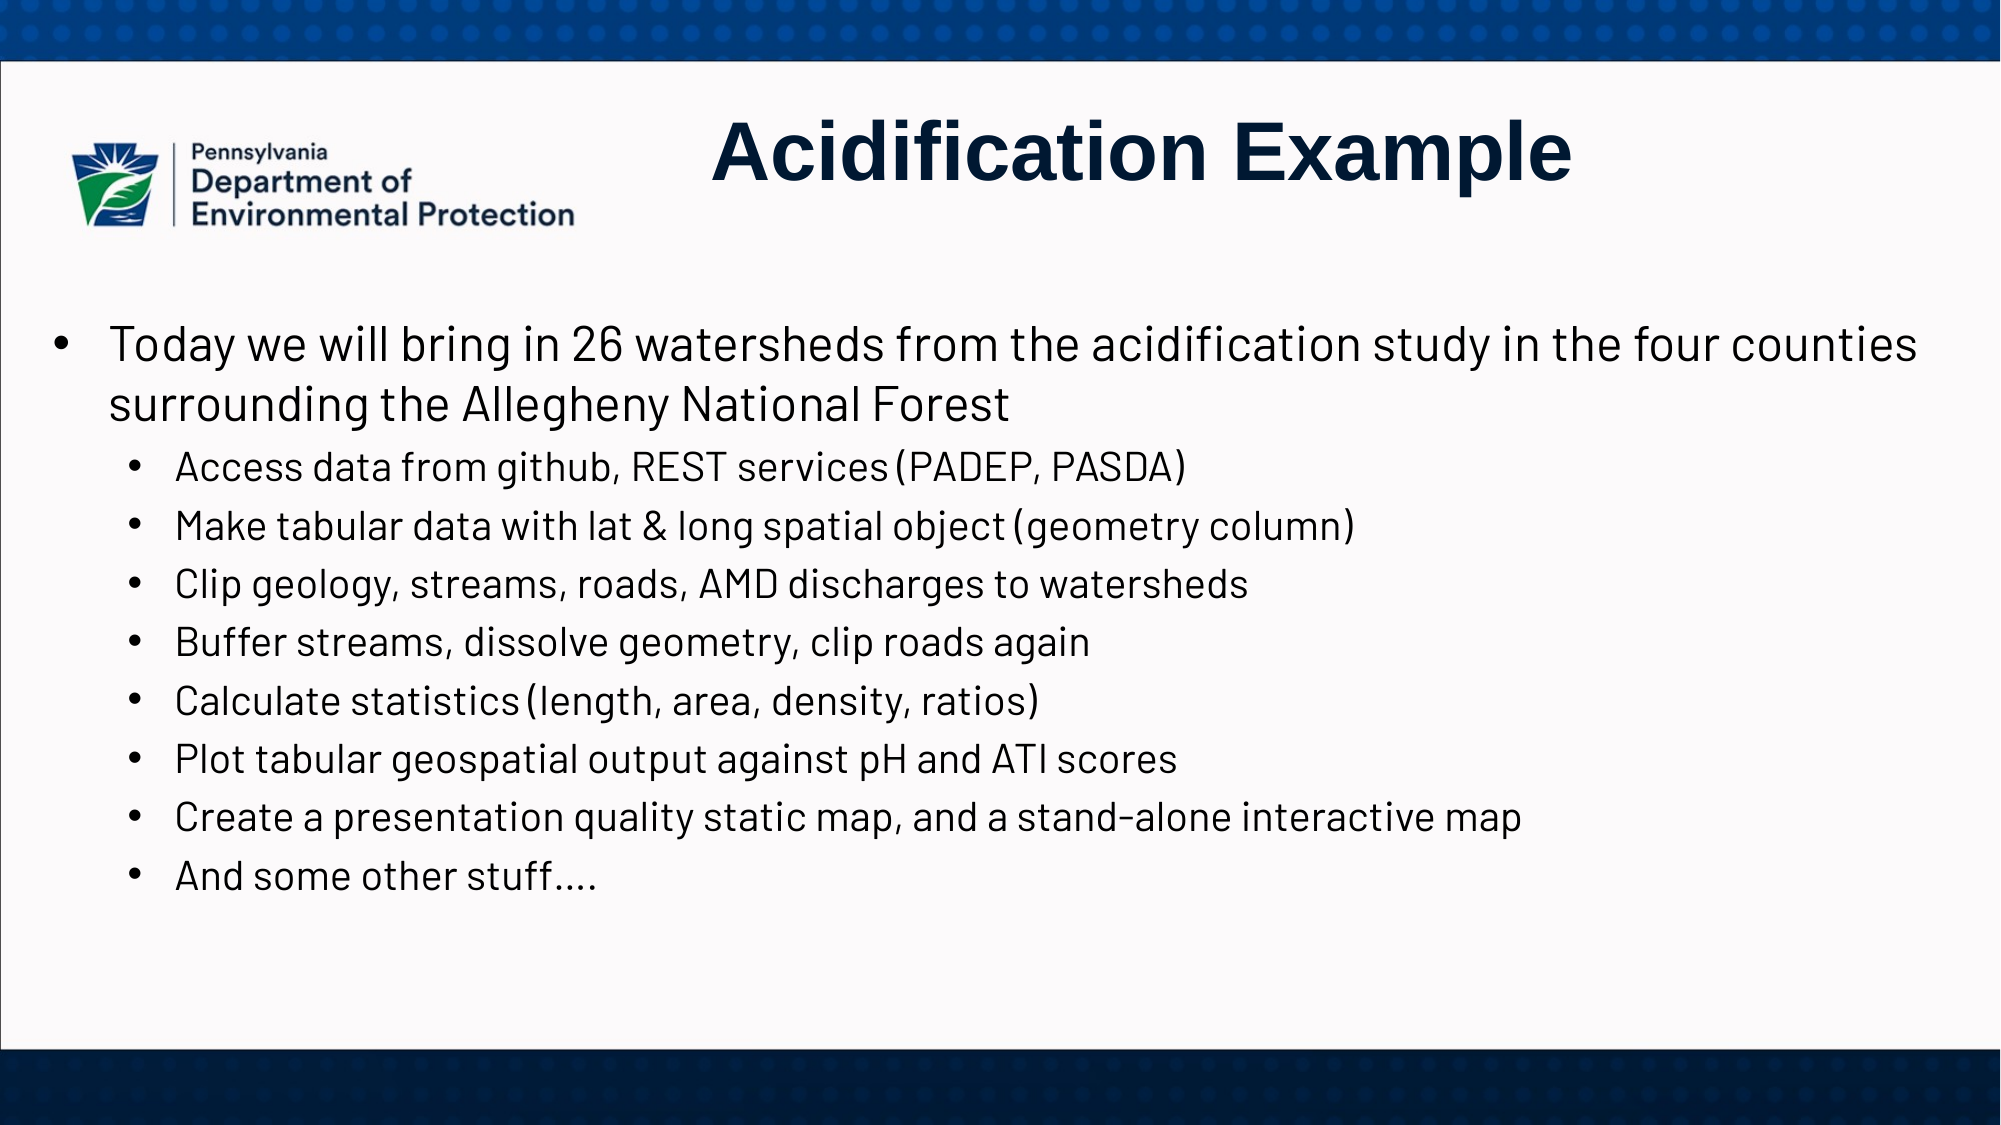

Acidification Example
Today we will bring in 26 watersheds from the acidification study in the four counties surrounding the Allegheny National Forest
Access data from github, REST services (PADEP, PASDA)
Make tabular data with lat & long spatial object (geometry column)
Clip geology, streams, roads, AMD discharges to watersheds
Buffer streams, dissolve geometry, clip roads again
Calculate statistics (length, area, density, ratios)
Plot tabular geospatial output against pH and ATI scores
Create a presentation quality static map, and a stand-alone interactive map
And some other stuff….